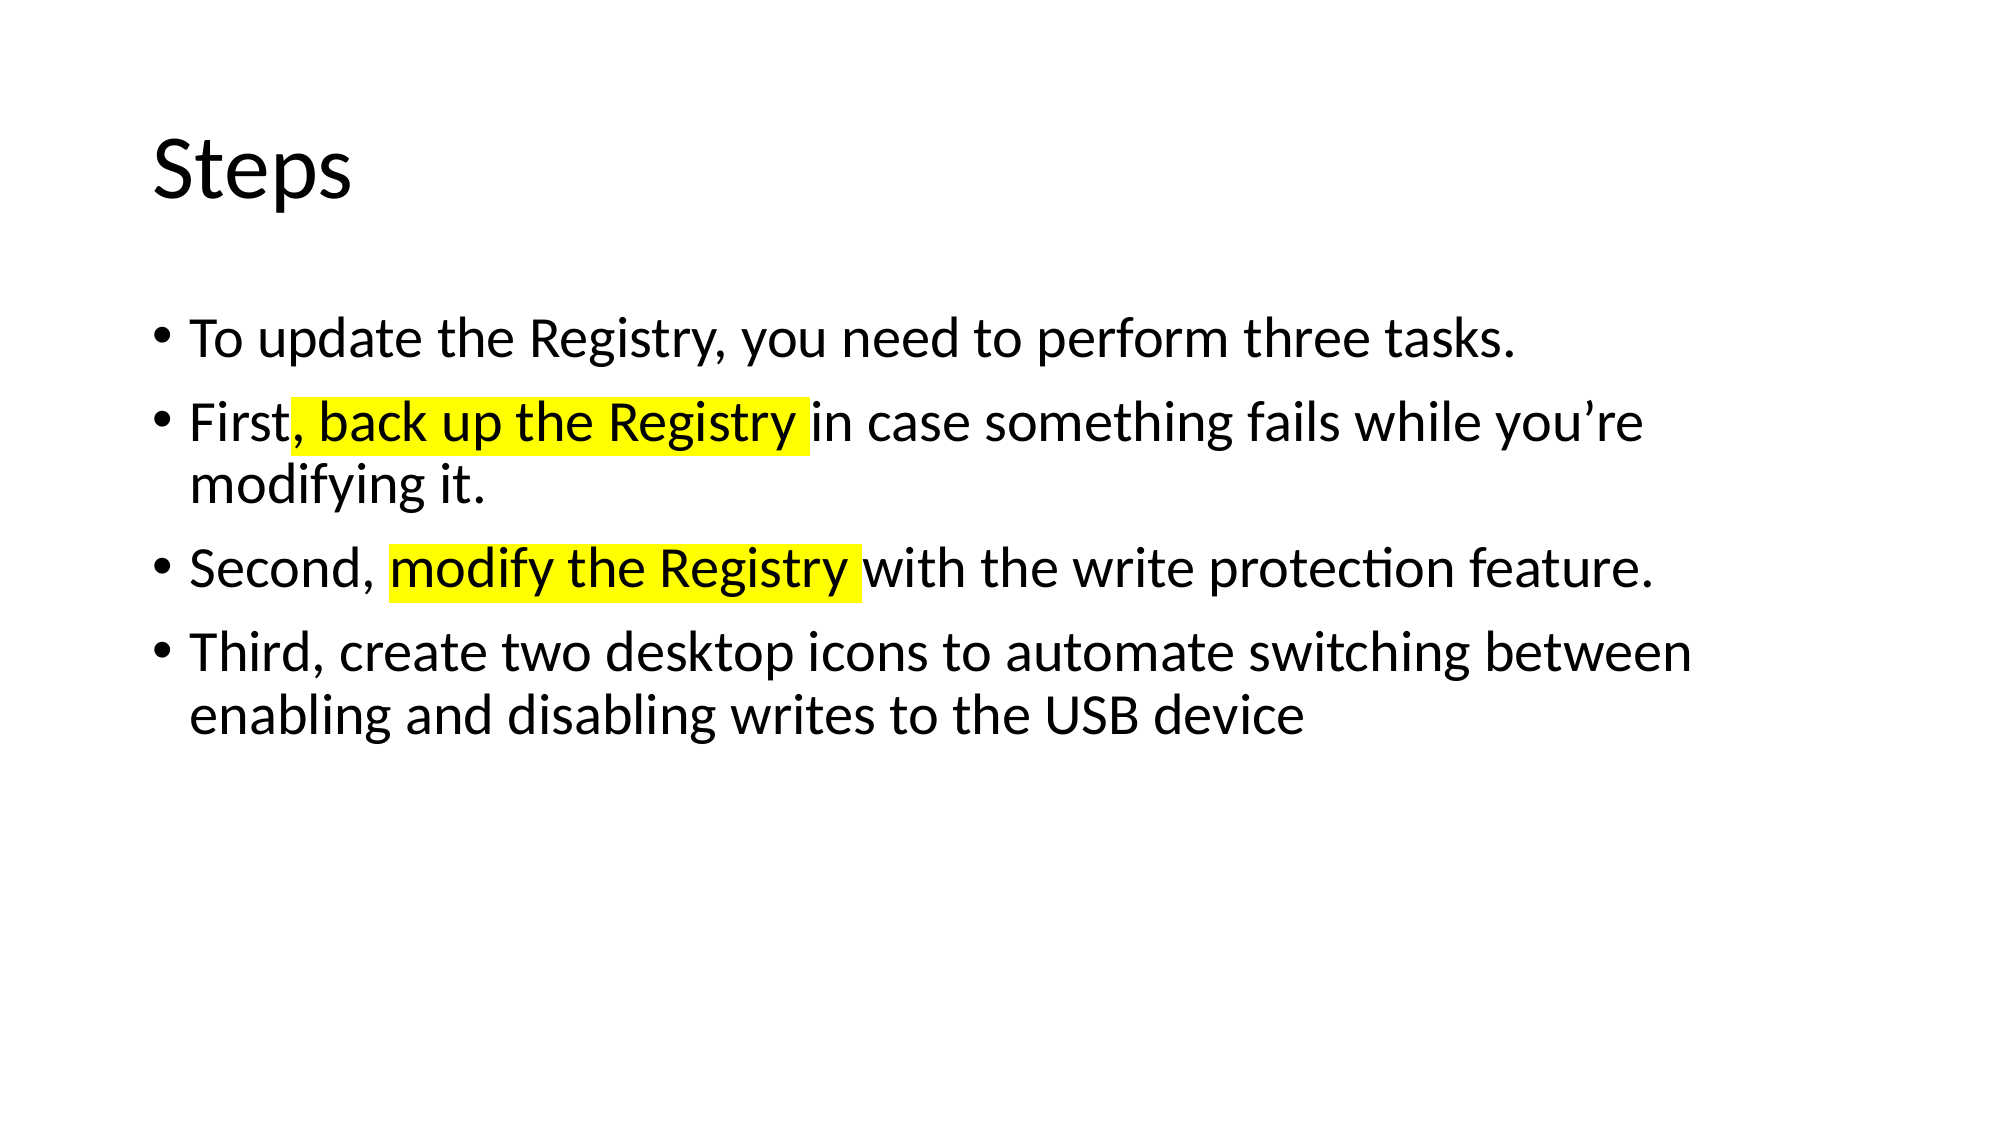

# Steps
To update the Registry, you need to perform three tasks.
First, back up the Registry in case something fails while you’re modifying it.
Second, modify the Registry with the write protection feature.
Third, create two desktop icons to automate switching between enabling and disabling writes to the USB device